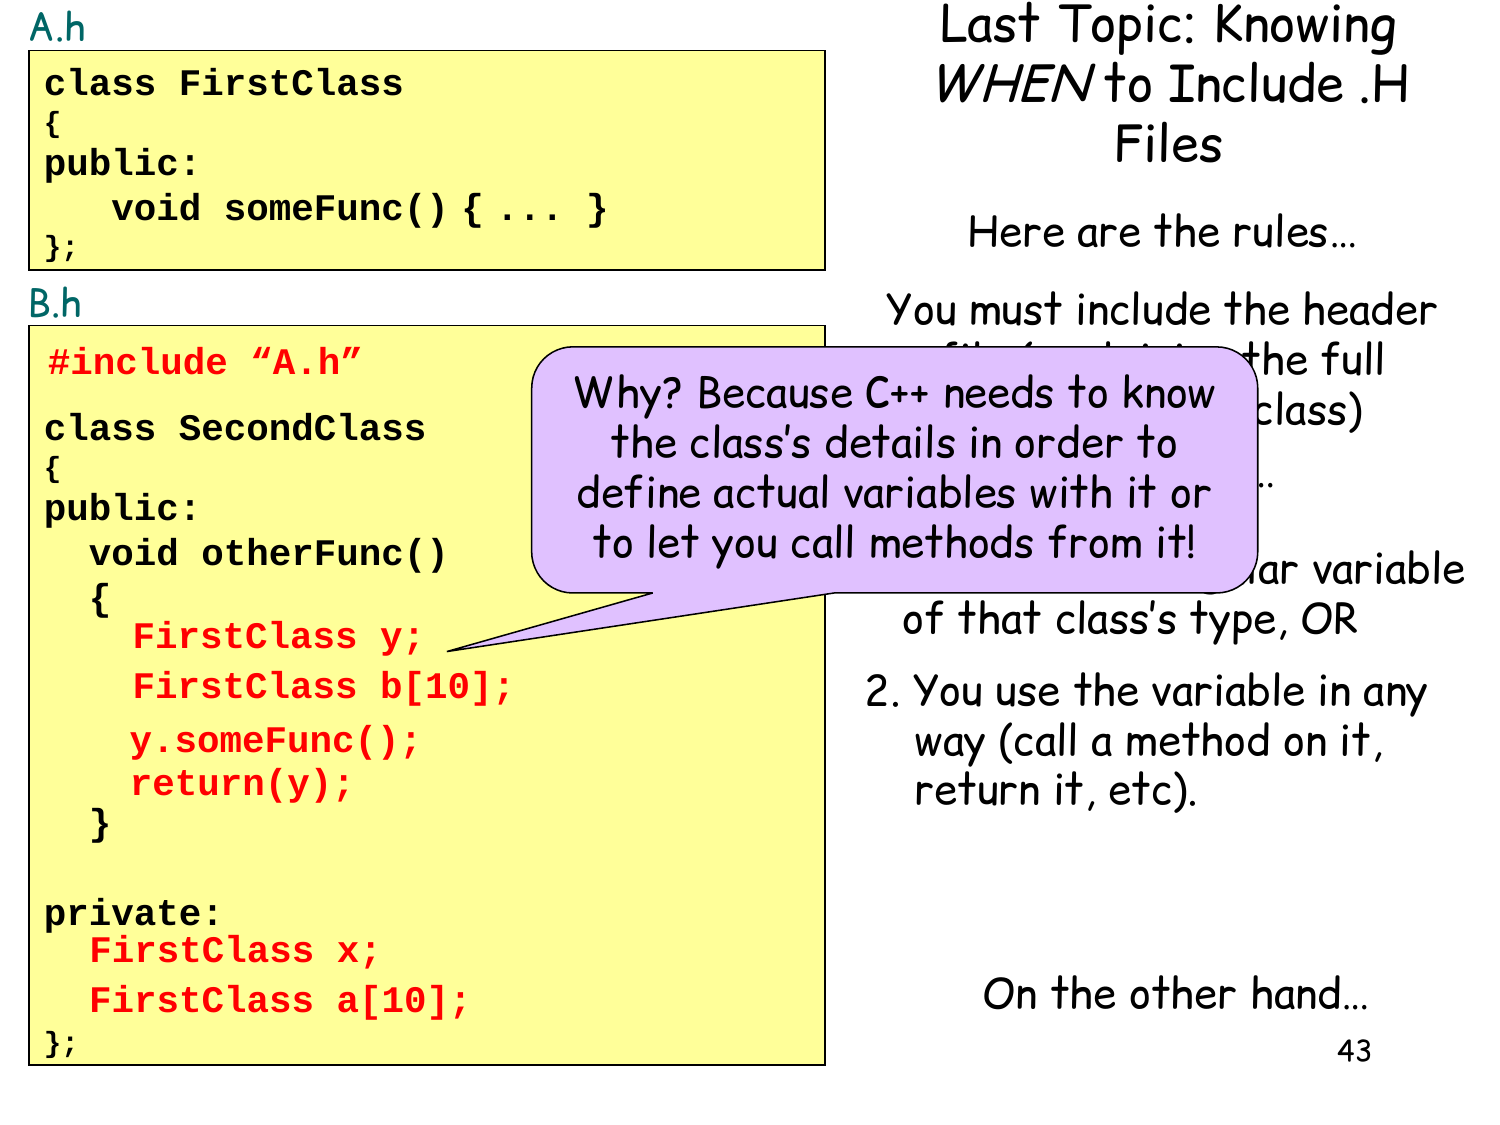

# Last Topic: Knowing WHEN to Include .H Files
A.h
class FirstClass
{
public:
   void someFunc() { ... }
};
Here are the rules…
B.h

class SecondClass
{
public:
  void otherFunc()
  {

  }

private:

};
You must include the header file (containing the full definition of a class)
#include “A.h”
Why? Because C++ needs to know the class’s details in order to define actual variables with it or to let you call methods from it!
Any time…
1. You define a regular variable
   of that class’s type, OR
FirstClass y;
FirstClass b[10];
2. You use the variable in any
    way (call a method on it,
    return it, etc).
y.someFunc();
return(y);
FirstClass x;
On the other hand…
FirstClass a[10];
43